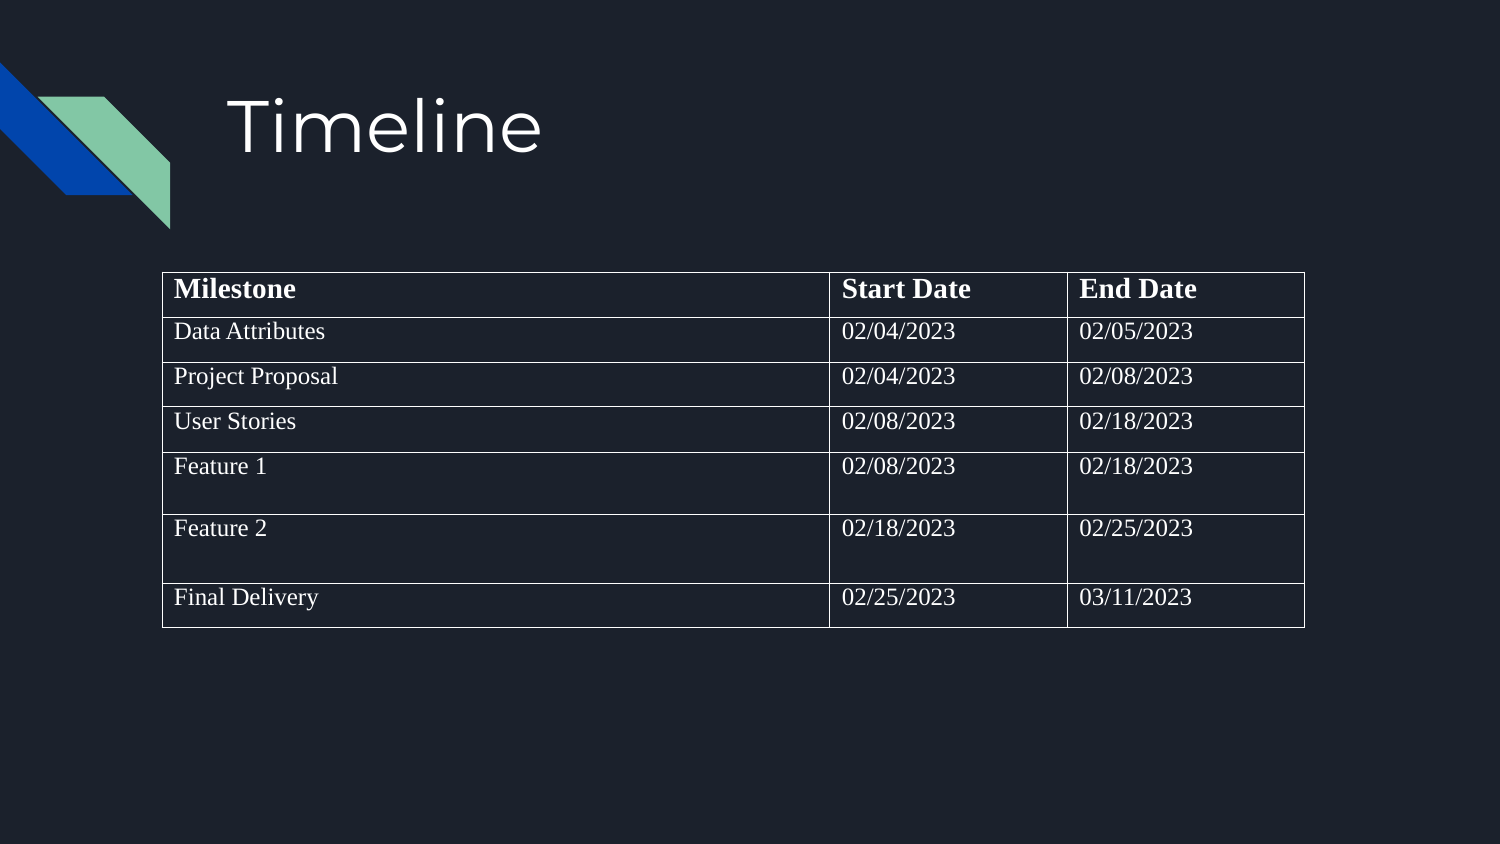

# Timeline
| Milestone | Start Date | End Date |
| --- | --- | --- |
| Data Attributes | 02/04/2023 | 02/05/2023 |
| Project Proposal | 02/04/2023 | 02/08/2023 |
| User Stories | 02/08/2023 | 02/18/2023 |
| Feature 1 | 02/08/2023 | 02/18/2023 |
| Feature 2 | 02/18/2023 | 02/25/2023 |
| Final Delivery | 02/25/2023 | 03/11/2023 |